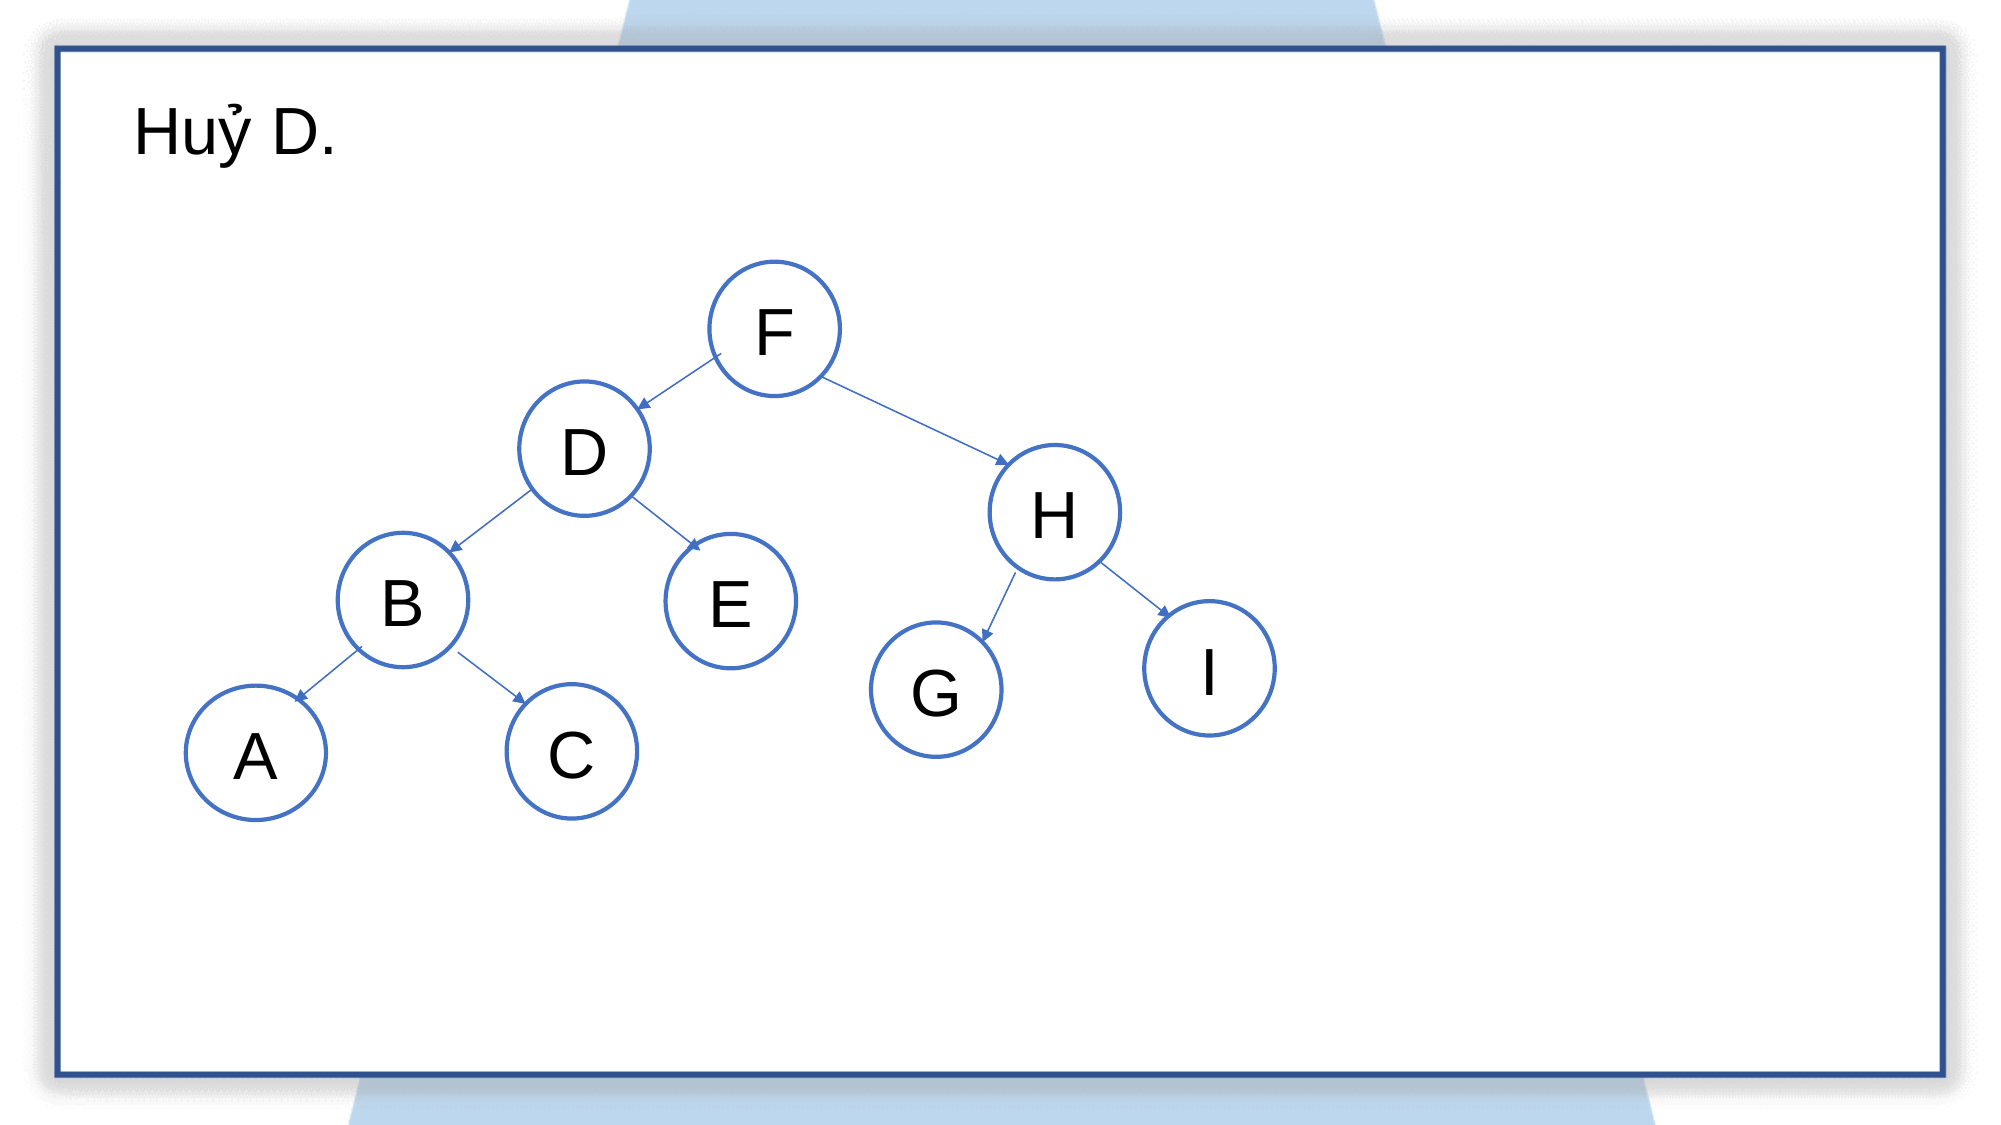

Huỷ D.

F
D
H
B
E
I
G
C
A